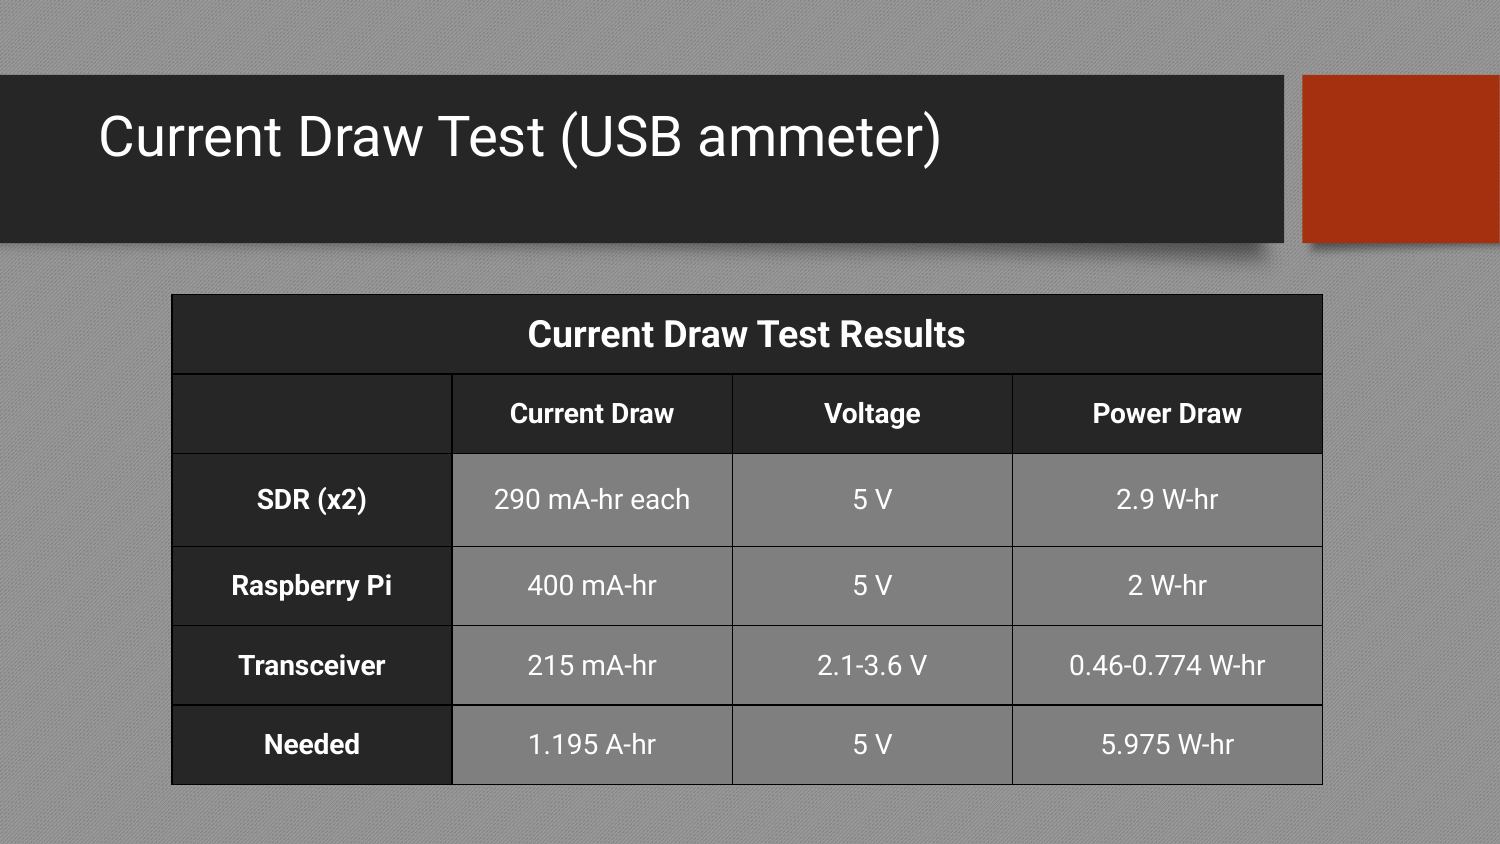

# Current Draw Test (USB ammeter)
| Current Draw Test Results |  |  |  |
| --- | --- | --- | --- |
|  | Current Draw | Voltage | Power Draw |
| SDR (x2) | 290 mA-hr each | 5 V | 2.9 W-hr |
| Raspberry Pi | 400 mA-hr | 5 V | 2 W-hr |
| Transceiver | 215 mA-hr | 2.1-3.6 V | 0.46-0.774 W-hr |
| Needed | 1.195 A-hr | 5 V | 5.975 W-hr |